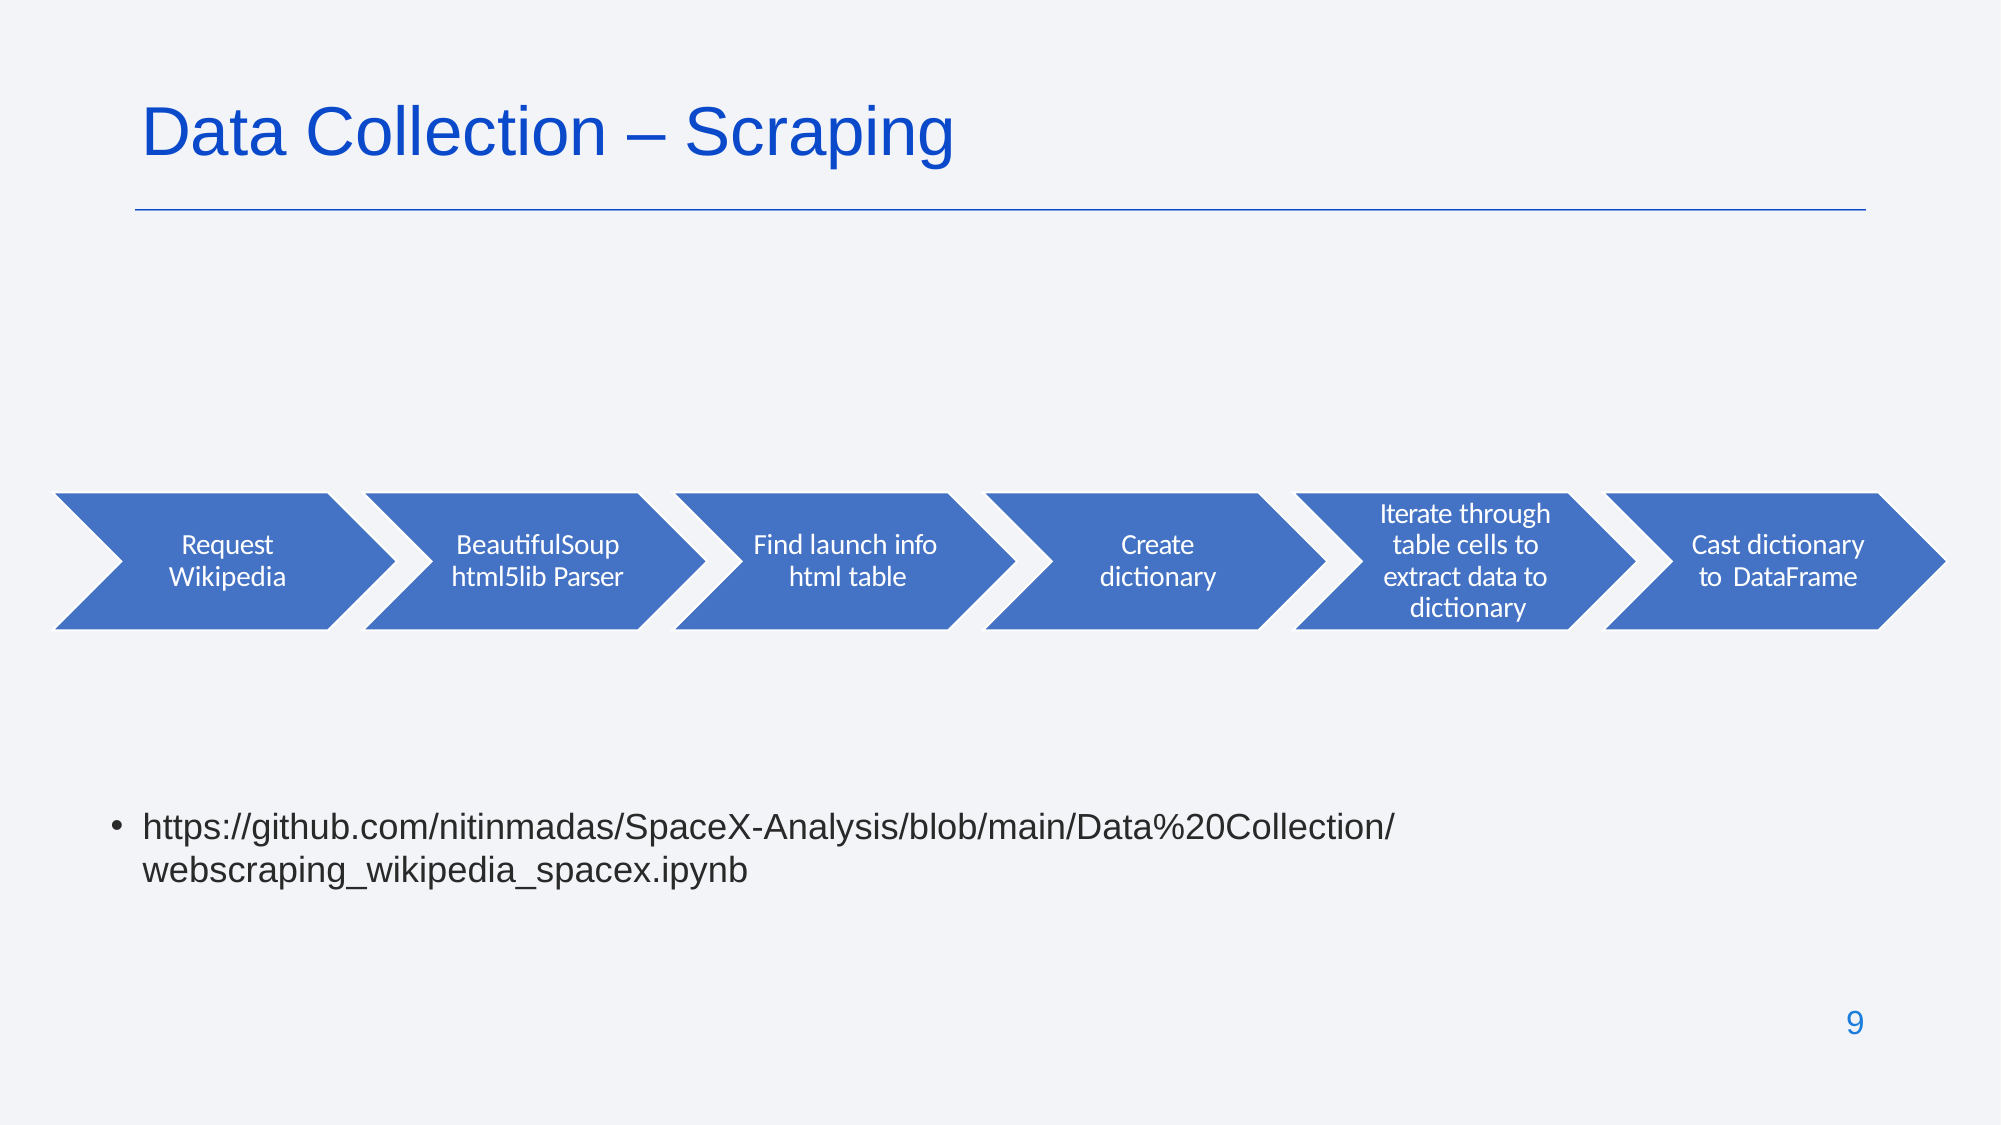

Data Collection – Scraping
Request Wikipedia
BeautifulSoup html5lib Parser
Find launch info  html table
Create dictionary
Iterate through  table cells to  extract data to  dictionary
Cast dictionary to  DataFrame

https://github.com/nitinmadas/SpaceX-Analysis/blob/main/Data%20Collection/webscraping_wikipedia_spacex.ipynb
9